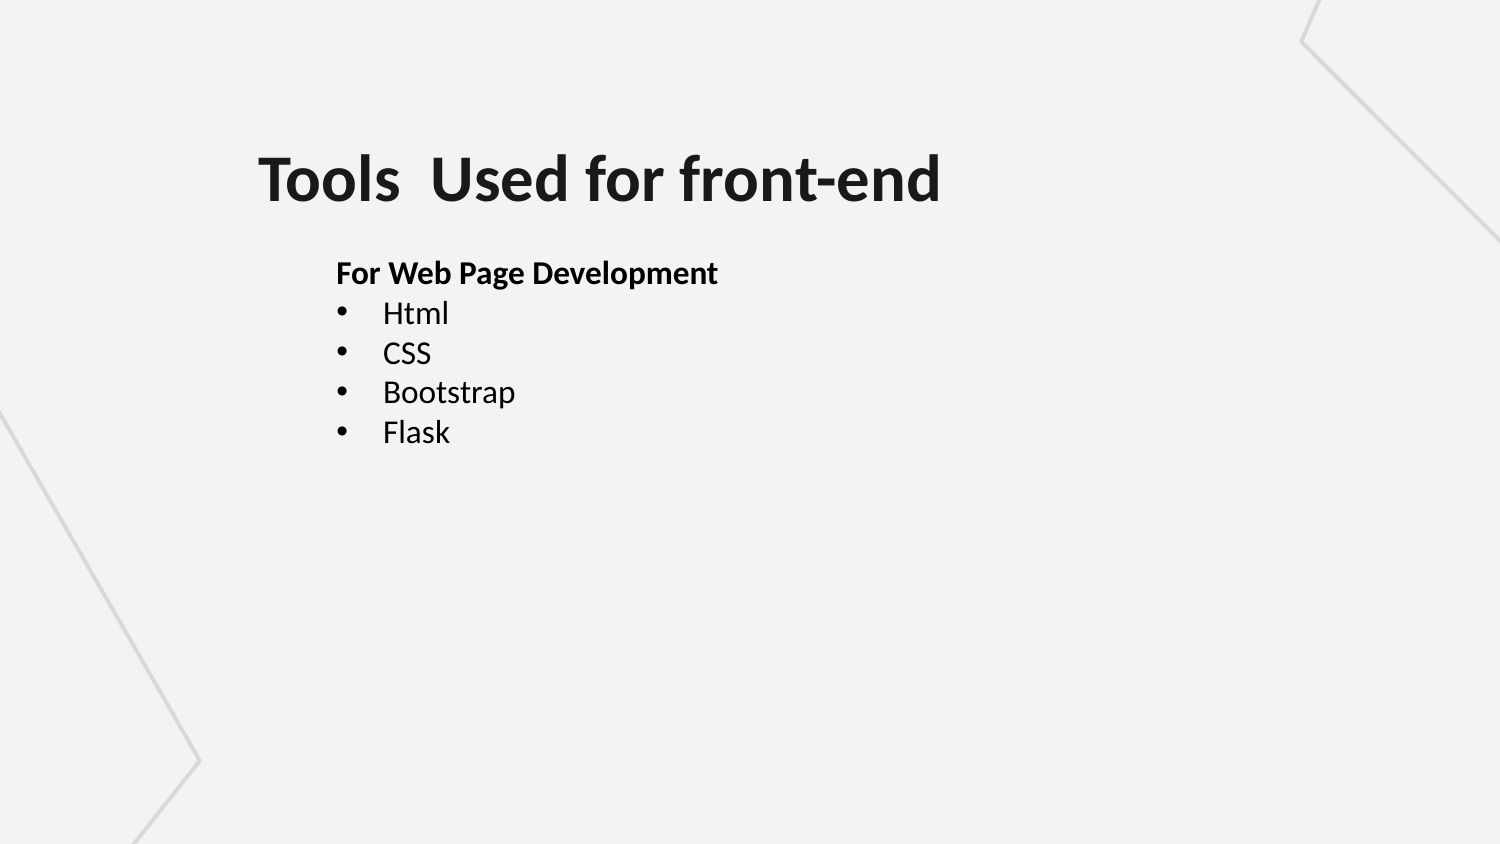

# Tools  Used for front-end
For Web Page Development
Html
CSS
Bootstrap
Flask